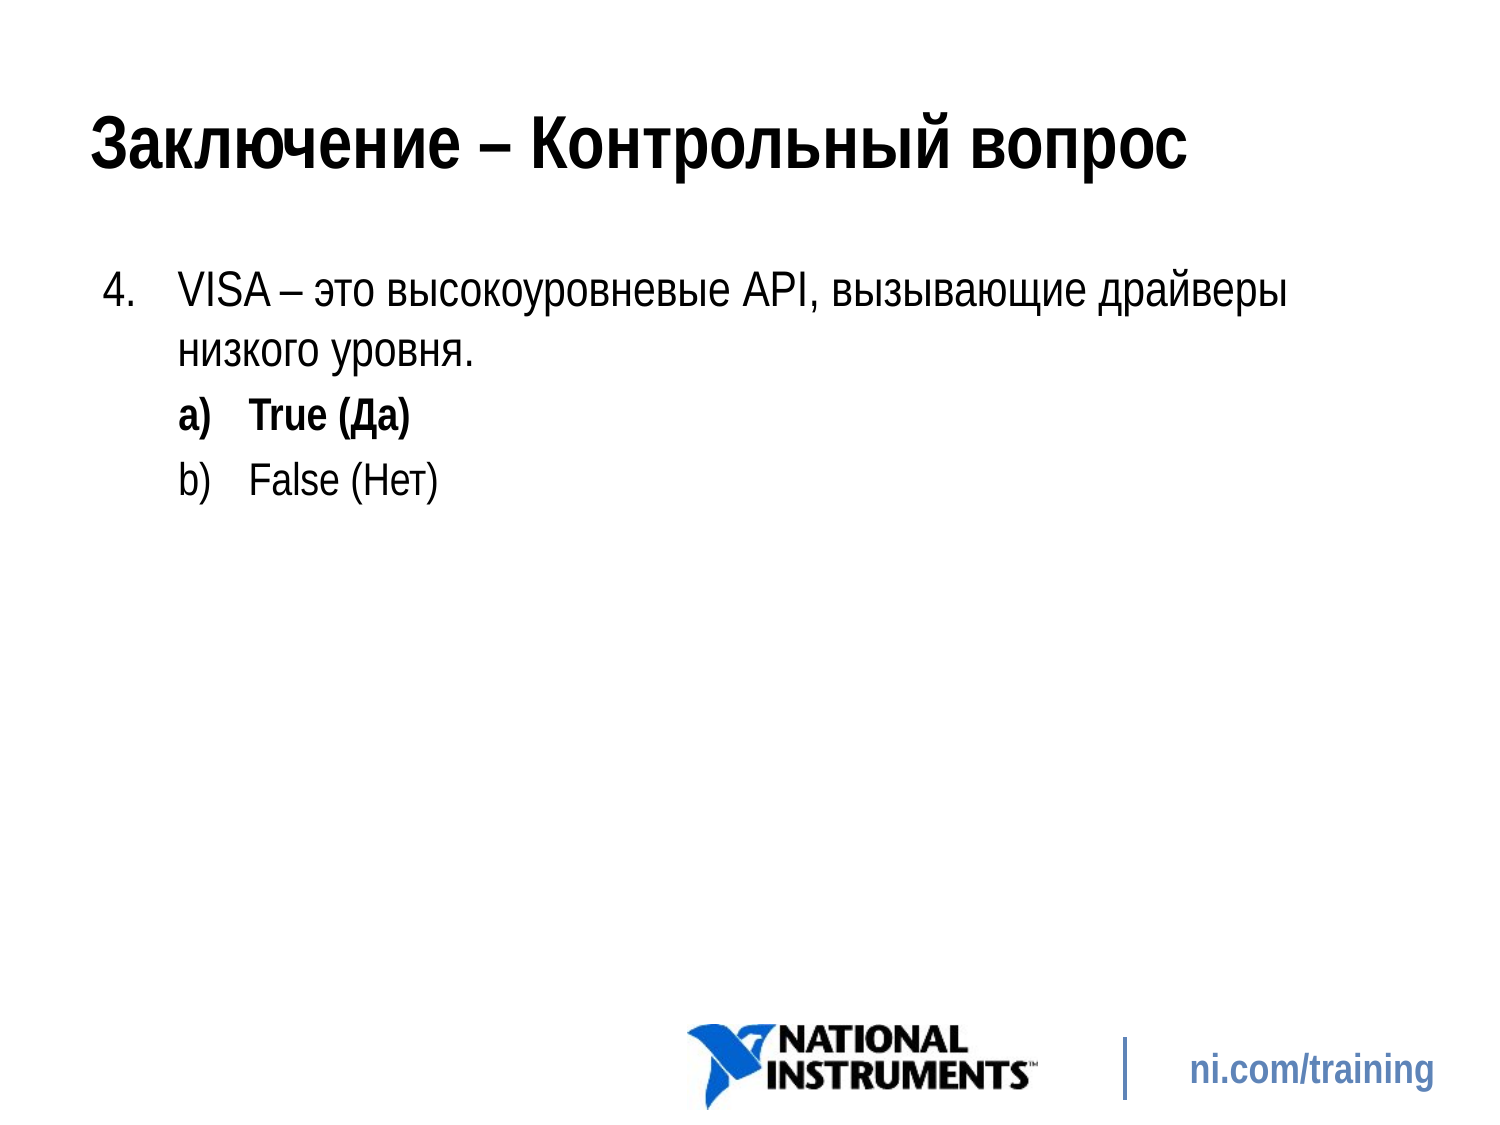

# Заключение – Контрольный вопрос
VISA – это высокоуровневые API, вызывающие драйверы низкого уровня.
True (Да)
False (Нет)
256